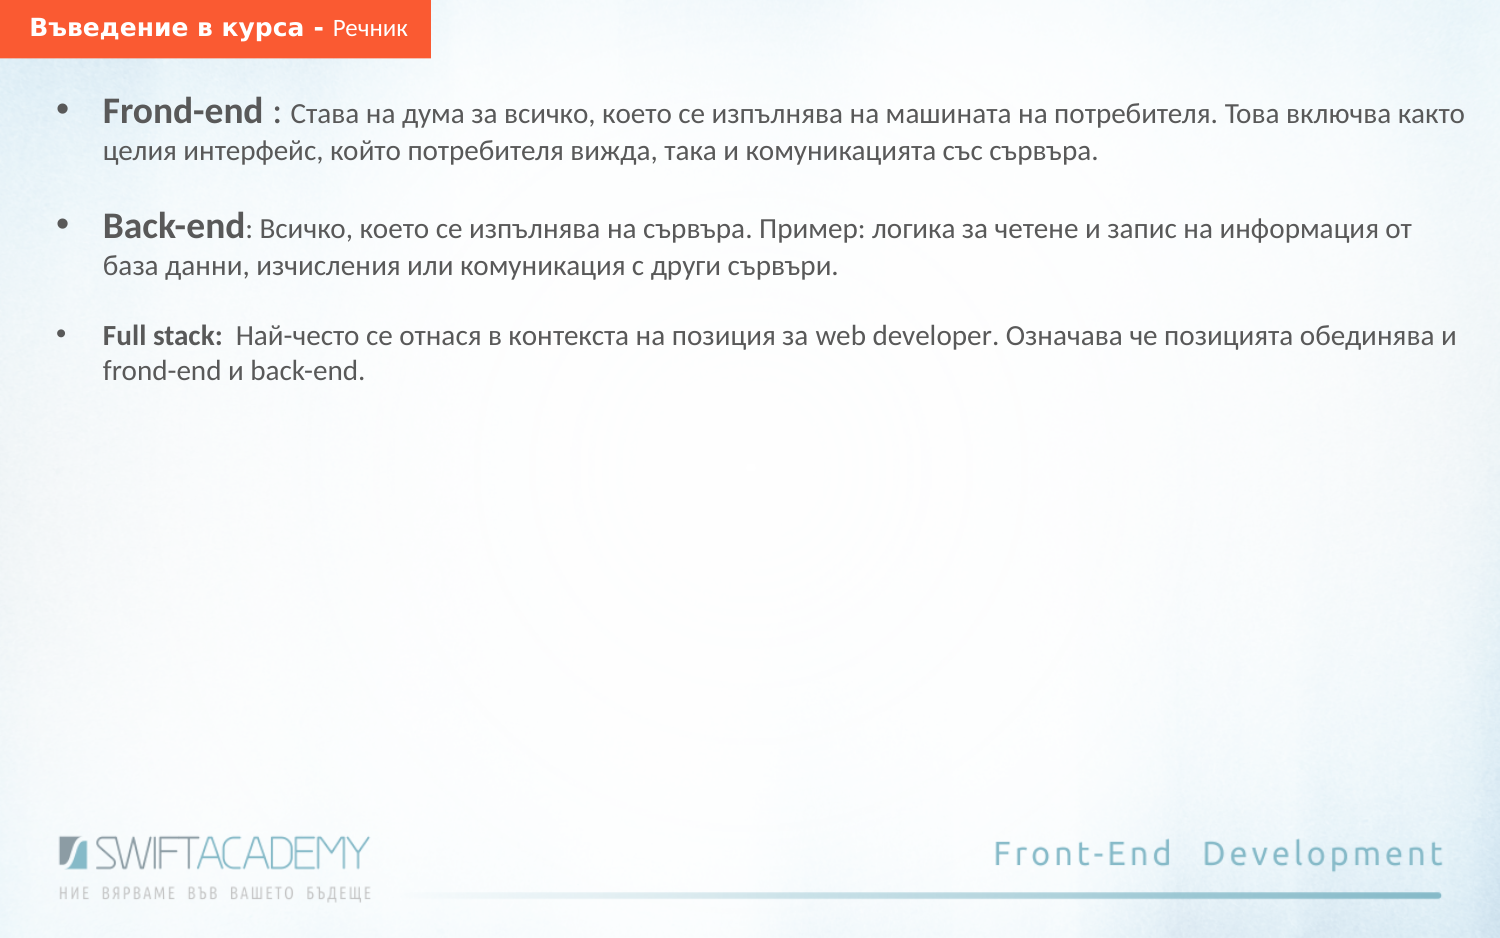

Въведение в курса - Речник
Frond-end : Става на дума за всичко, което се изпълнява на машината на потребителя. Това включва както целия интерфейс, който потребителя вижда, така и комуникацията със сървъра.
Back-end: Всичко, което се изпълнява на сървъра. Пример: логика за четене и запис на информация от база данни, изчисления или комуникация с други сървъри.
Full stack:  Най-често се отнася в контекста на позиция за web developer. Означава че позицията обединява и frond-end и back-end.